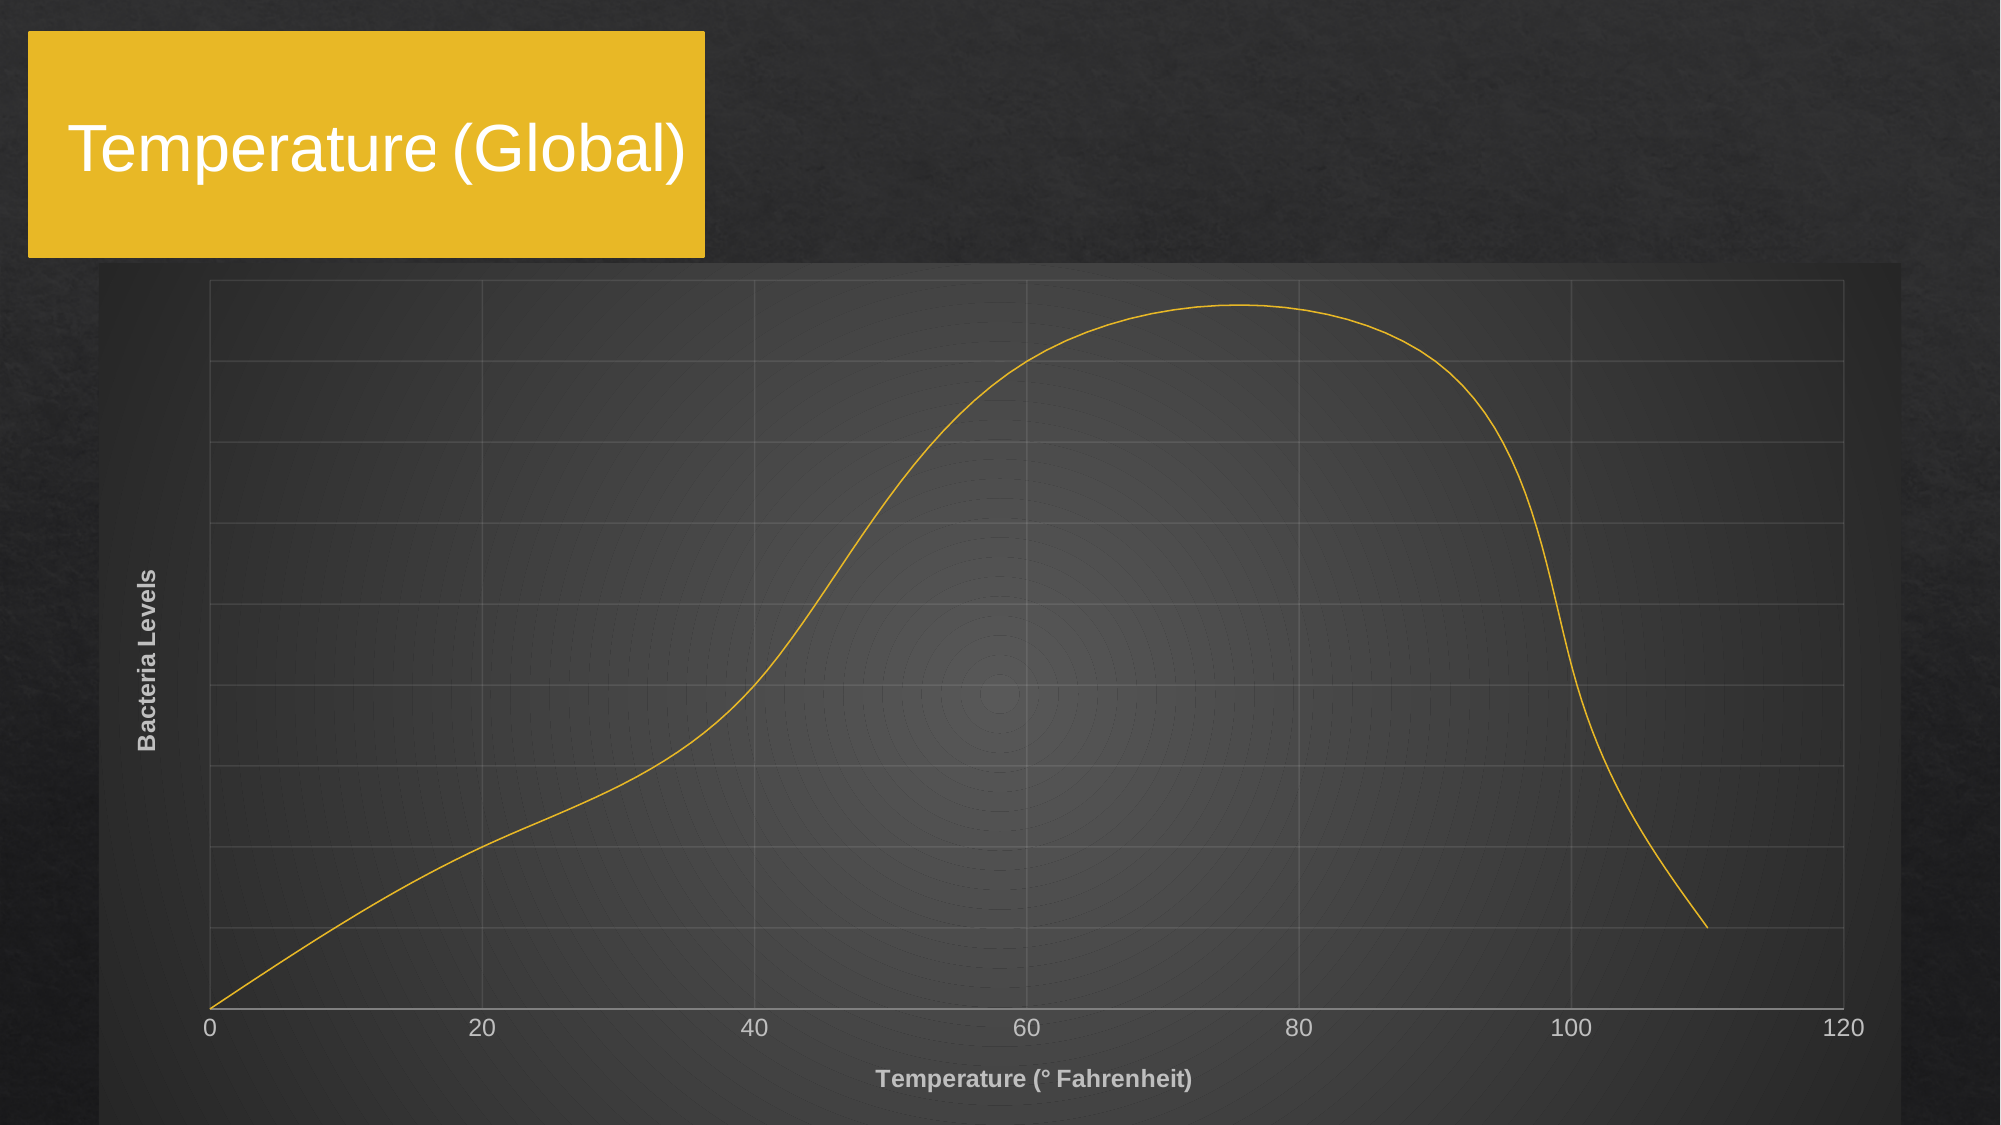

Temperature
(Global)

### Chart

| Category | Bacteria Levels |
|---|---|